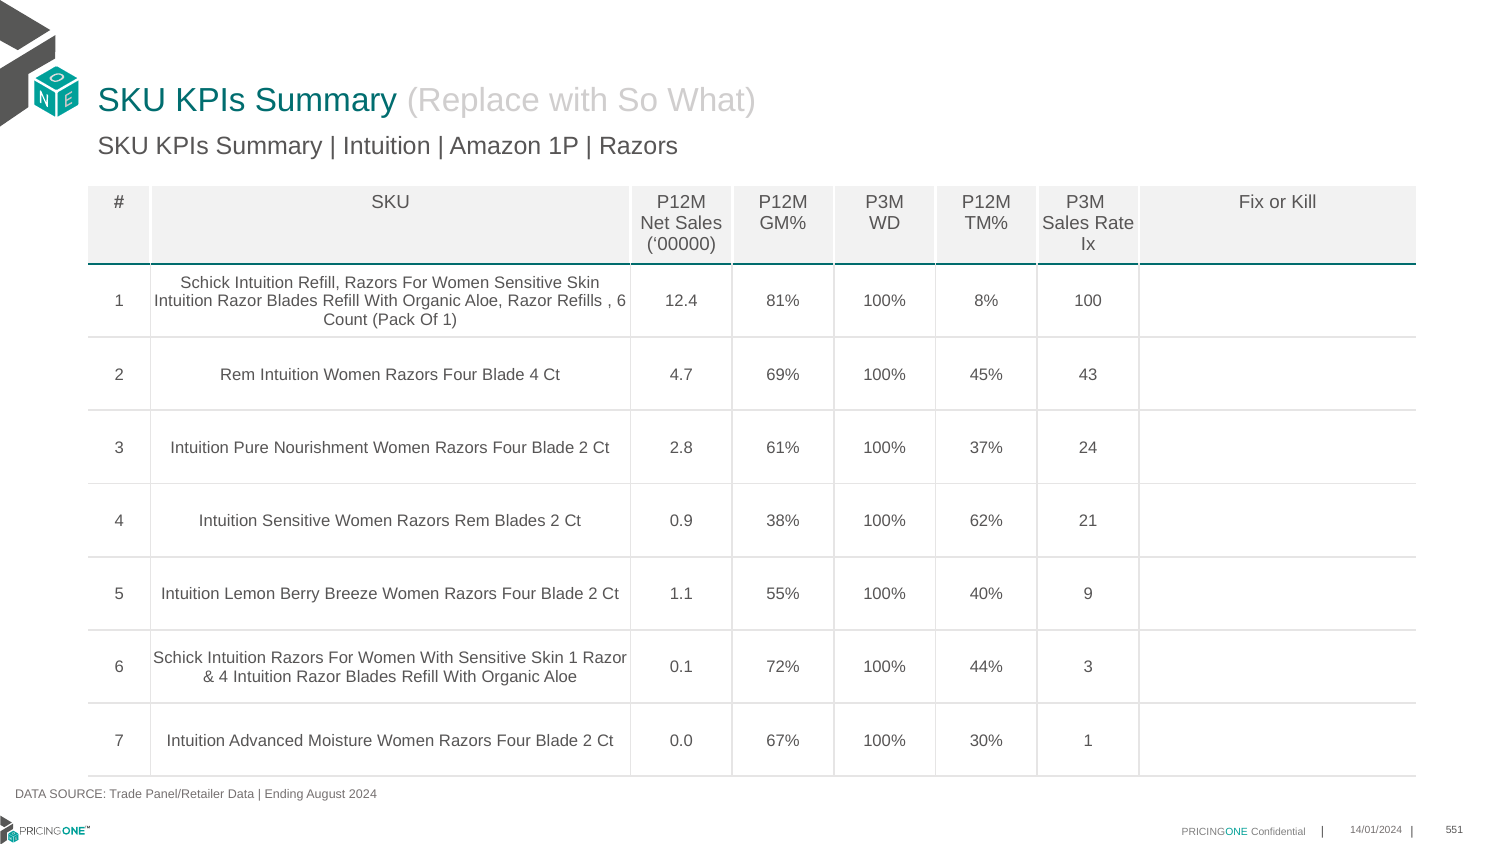

# SKU KPIs Summary (Replace with So What)
SKU KPIs Summary | Intuition | Amazon 1P | Razors
| # | SKU | P12M Net Sales (‘00000) | P12M GM% | P3M WD | P12M TM% | P3M Sales Rate Ix | Fix or Kill |
| --- | --- | --- | --- | --- | --- | --- | --- |
| 1 | Schick Intuition Refill, Razors For Women Sensitive Skin Intuition Razor Blades Refill With Organic Aloe, Razor Refills , 6 Count (Pack Of 1) | 12.4 | 81% | 100% | 8% | 100 |  |
| 2 | Rem Intuition Women Razors Four Blade 4 Ct | 4.7 | 69% | 100% | 45% | 43 |  |
| 3 | Intuition Pure Nourishment Women Razors Four Blade 2 Ct | 2.8 | 61% | 100% | 37% | 24 |  |
| 4 | Intuition Sensitive Women Razors Rem Blades 2 Ct | 0.9 | 38% | 100% | 62% | 21 |  |
| 5 | Intuition Lemon Berry Breeze Women Razors Four Blade 2 Ct | 1.1 | 55% | 100% | 40% | 9 |  |
| 6 | Schick Intuition Razors For Women With Sensitive Skin 1 Razor & 4 Intuition Razor Blades Refill With Organic Aloe | 0.1 | 72% | 100% | 44% | 3 |  |
| 7 | Intuition Advanced Moisture Women Razors Four Blade 2 Ct | 0.0 | 67% | 100% | 30% | 1 |  |
DATA SOURCE: Trade Panel/Retailer Data | Ending August 2024

14/01/2024
551